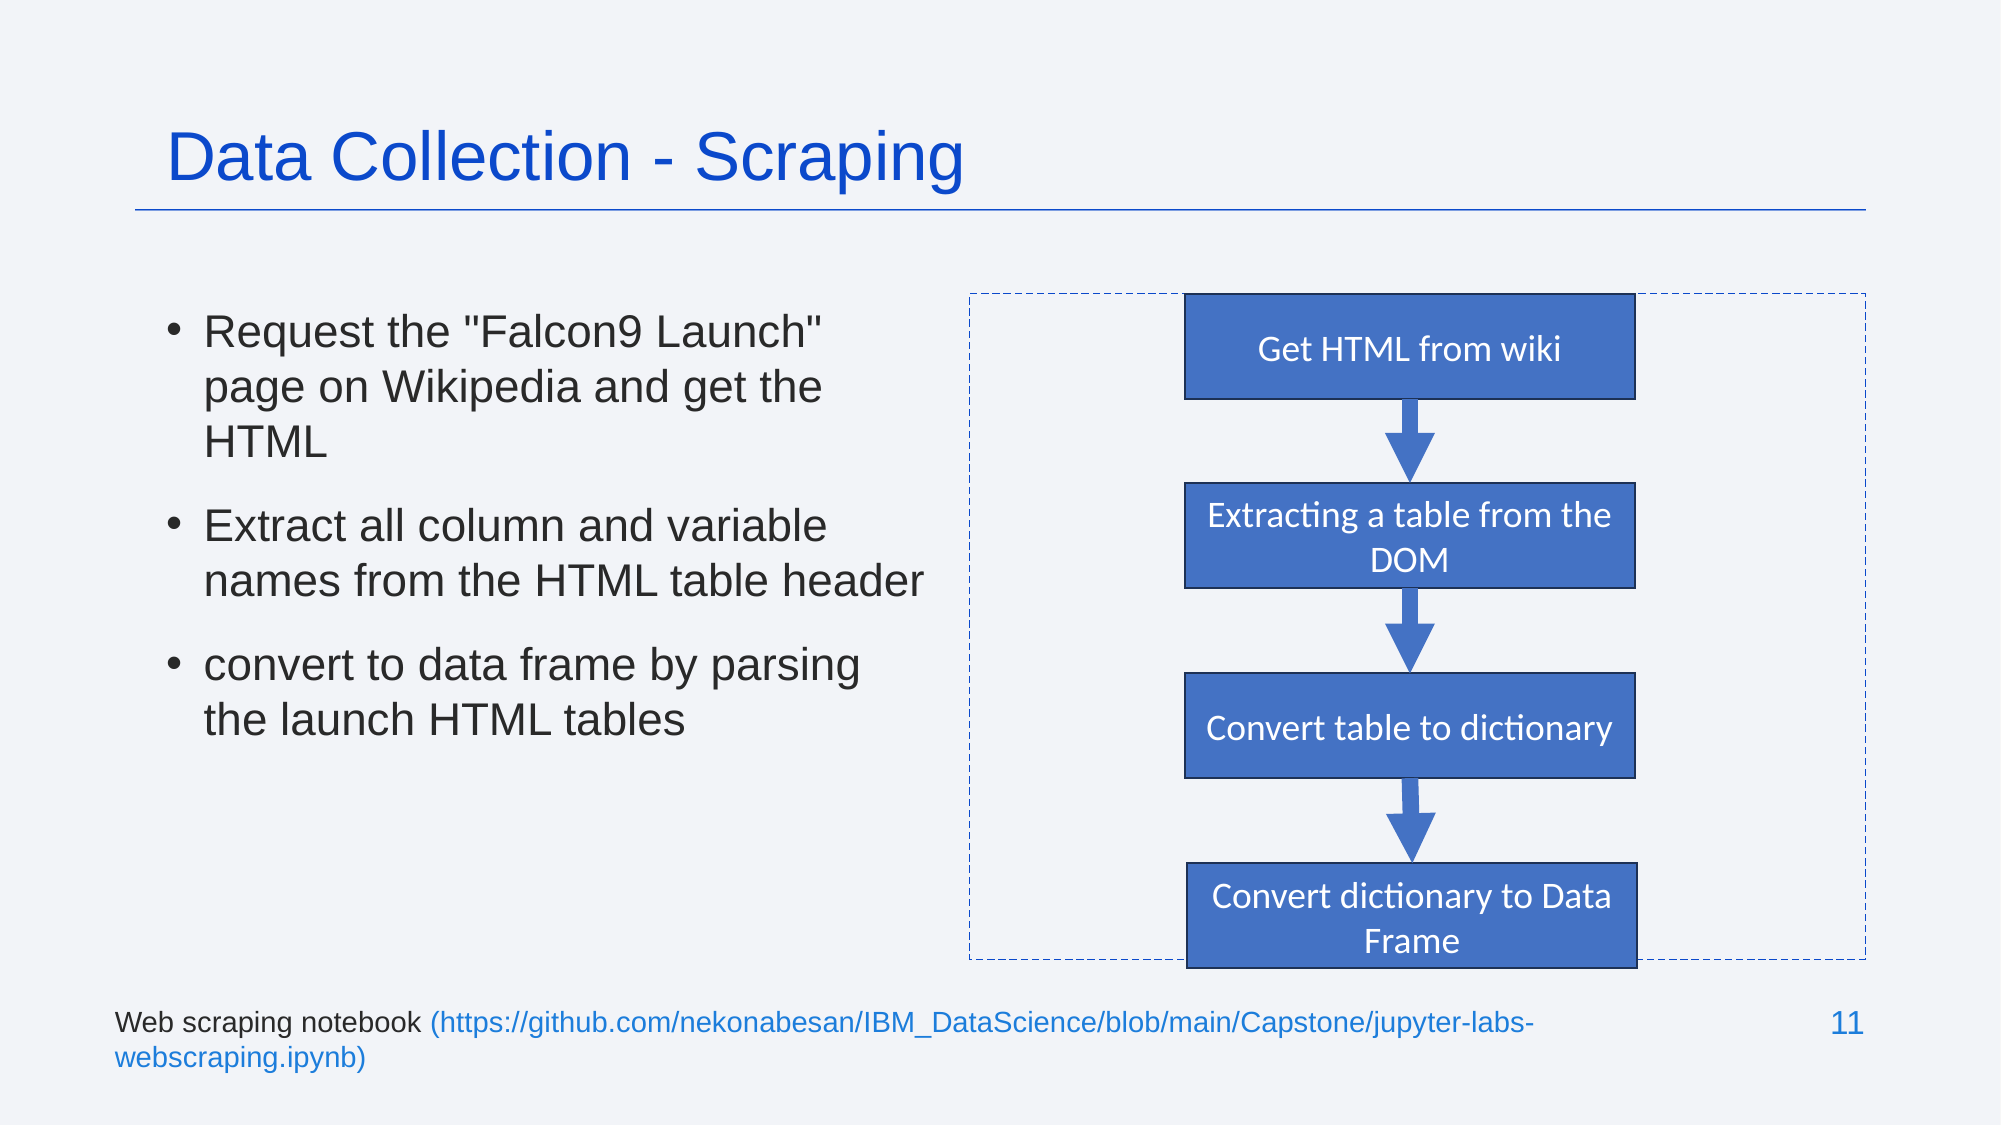

Data Collection - Scraping
Request the "Falcon9 Launch" page on Wikipedia and get the HTML
Extract all column and variable names from the HTML table header
convert to data frame by parsing the launch HTML tables

Get HTML from wiki
Extracting a table from the DOM
Convert table to dictionary
Convert dictionary to Data Frame
11
Web scraping notebook (https://github.com/nekonabesan/IBM_DataScience/blob/main/Capstone/jupyter-labs-webscraping.ipynb)